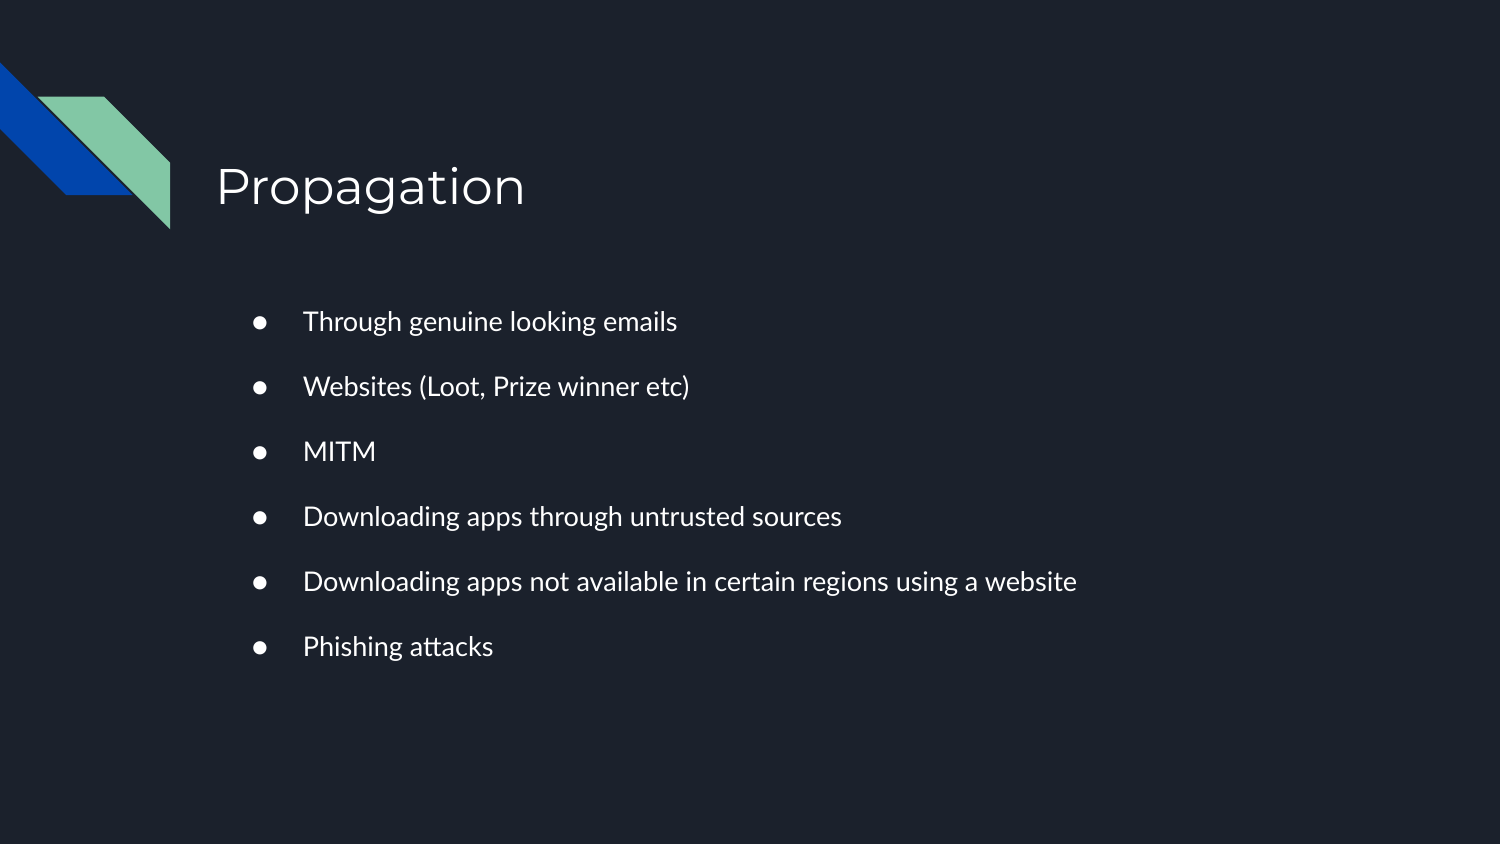

# Propagation
Through genuine looking emails
Websites (Loot, Prize winner etc)
MITM
Downloading apps through untrusted sources
Downloading apps not available in certain regions using a website
Phishing attacks